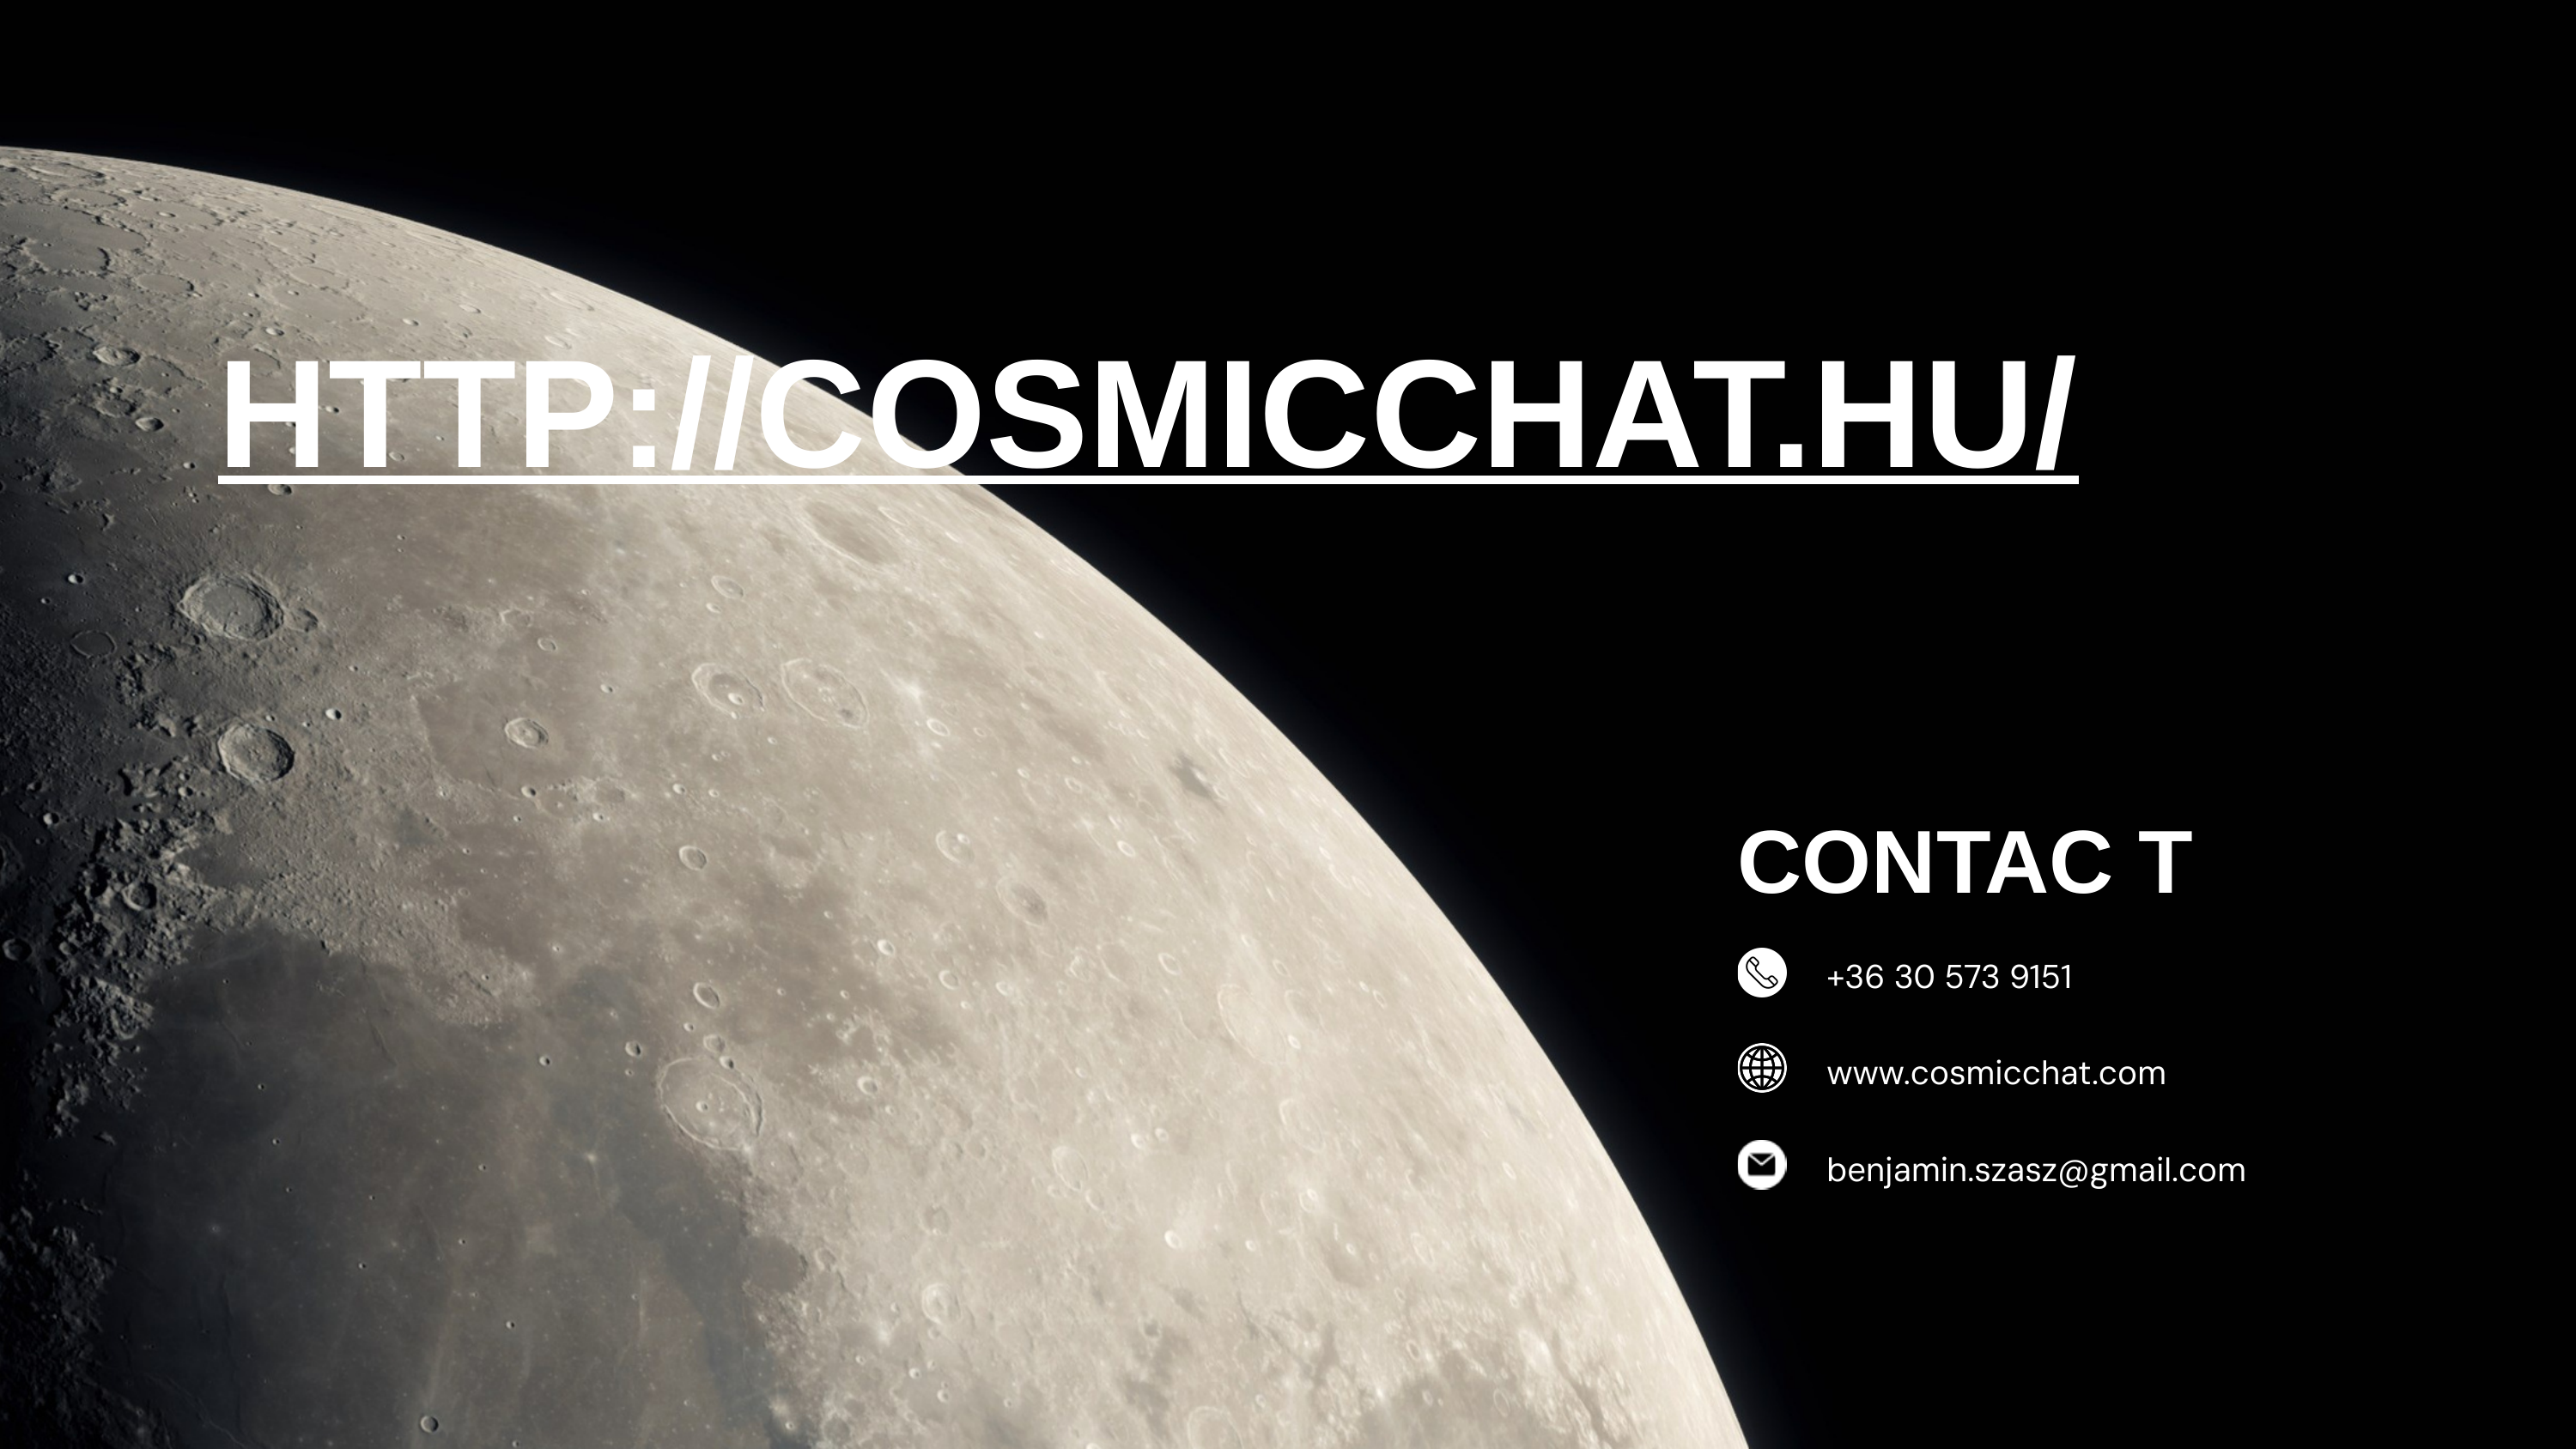

HTTP://COSMICCHAT.HU/
CONTAC T

+36 30 573 9151

www.cosmicchat.com

benjamin.szasz@gmail.com